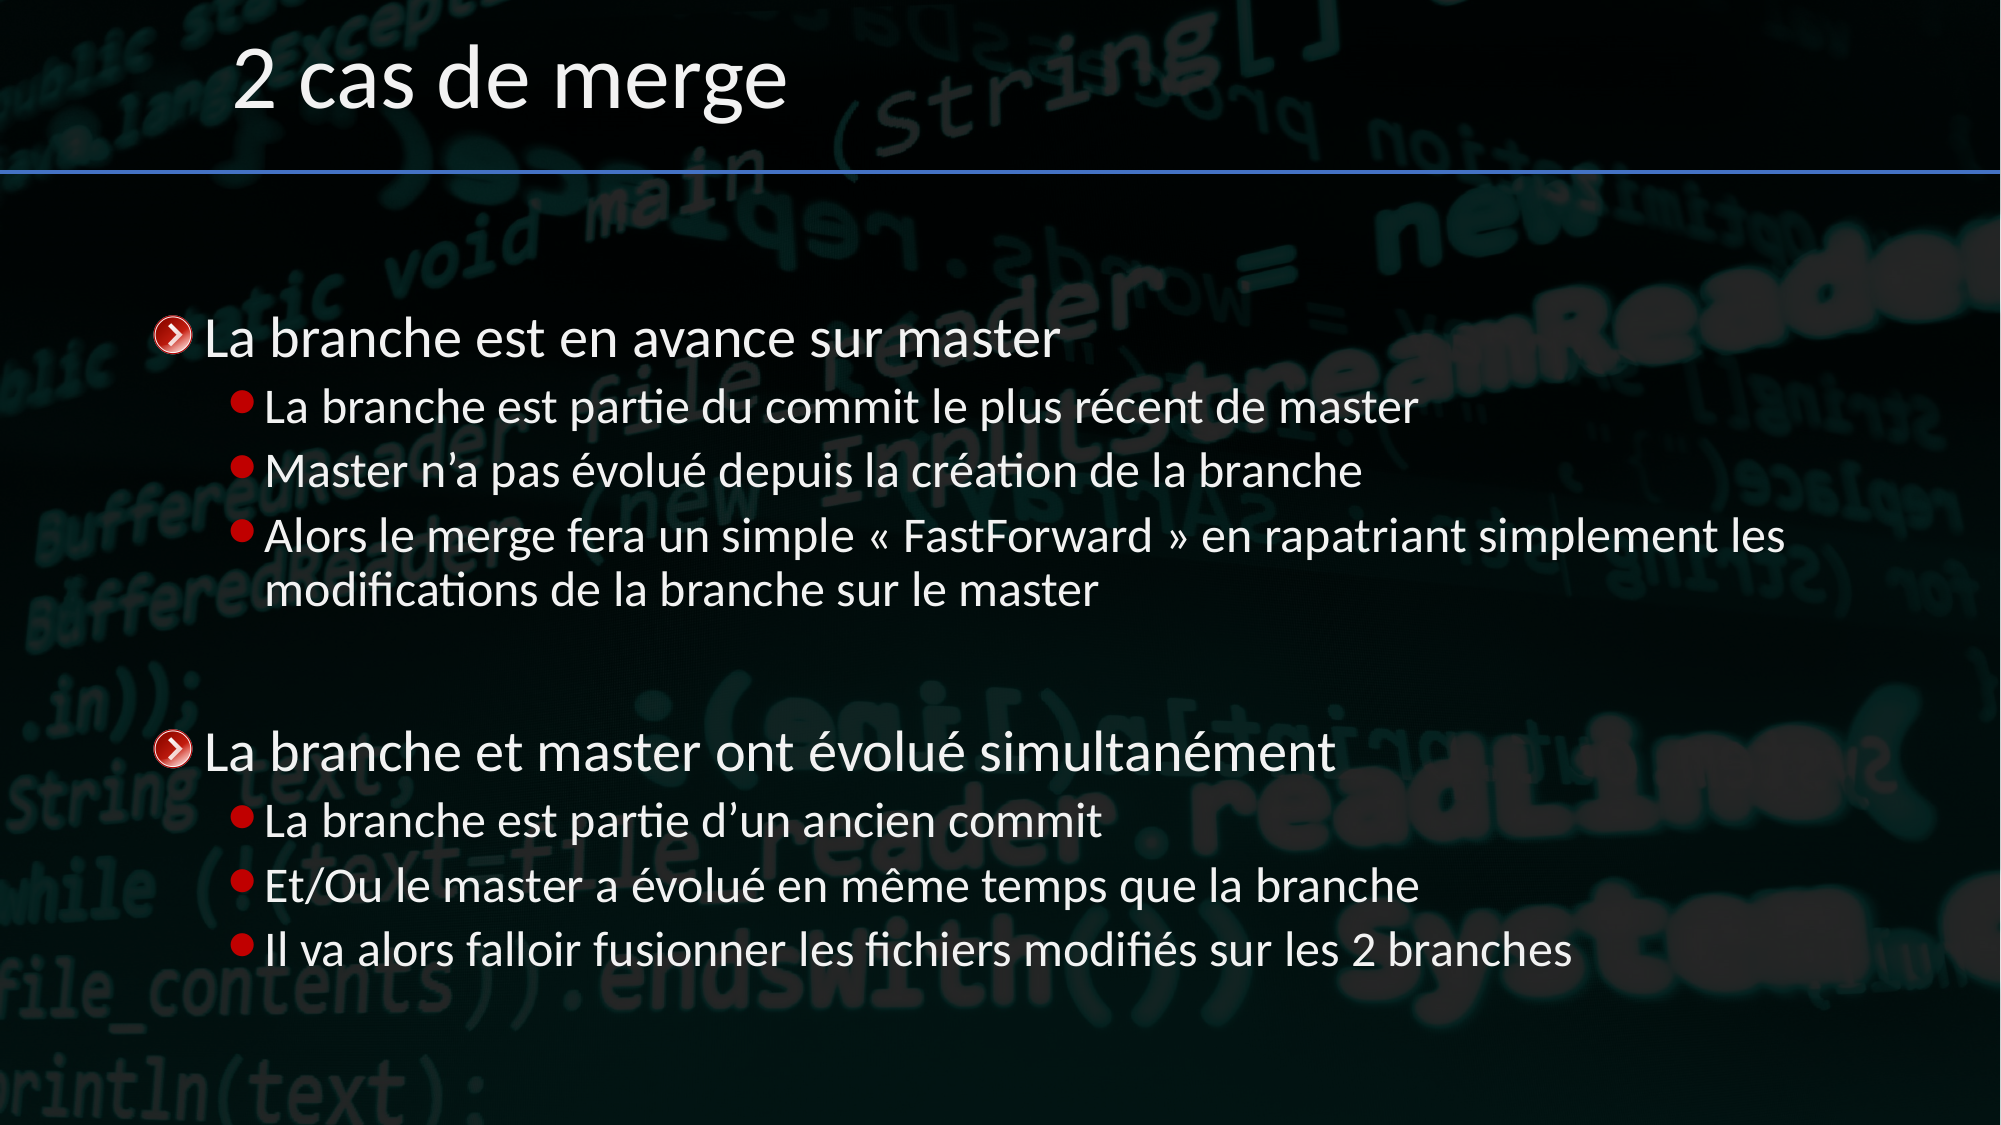

# 2 cas de merge
La branche est en avance sur master
La branche est partie du commit le plus récent de master
Master n’a pas évolué depuis la création de la branche
Alors le merge fera un simple « FastForward » en rapatriant simplement les modifications de la branche sur le master

La branche et master ont évolué simultanément
La branche est partie d’un ancien commit
Et/Ou le master a évolué en même temps que la branche
Il va alors falloir fusionner les fichiers modifiés sur les 2 branches